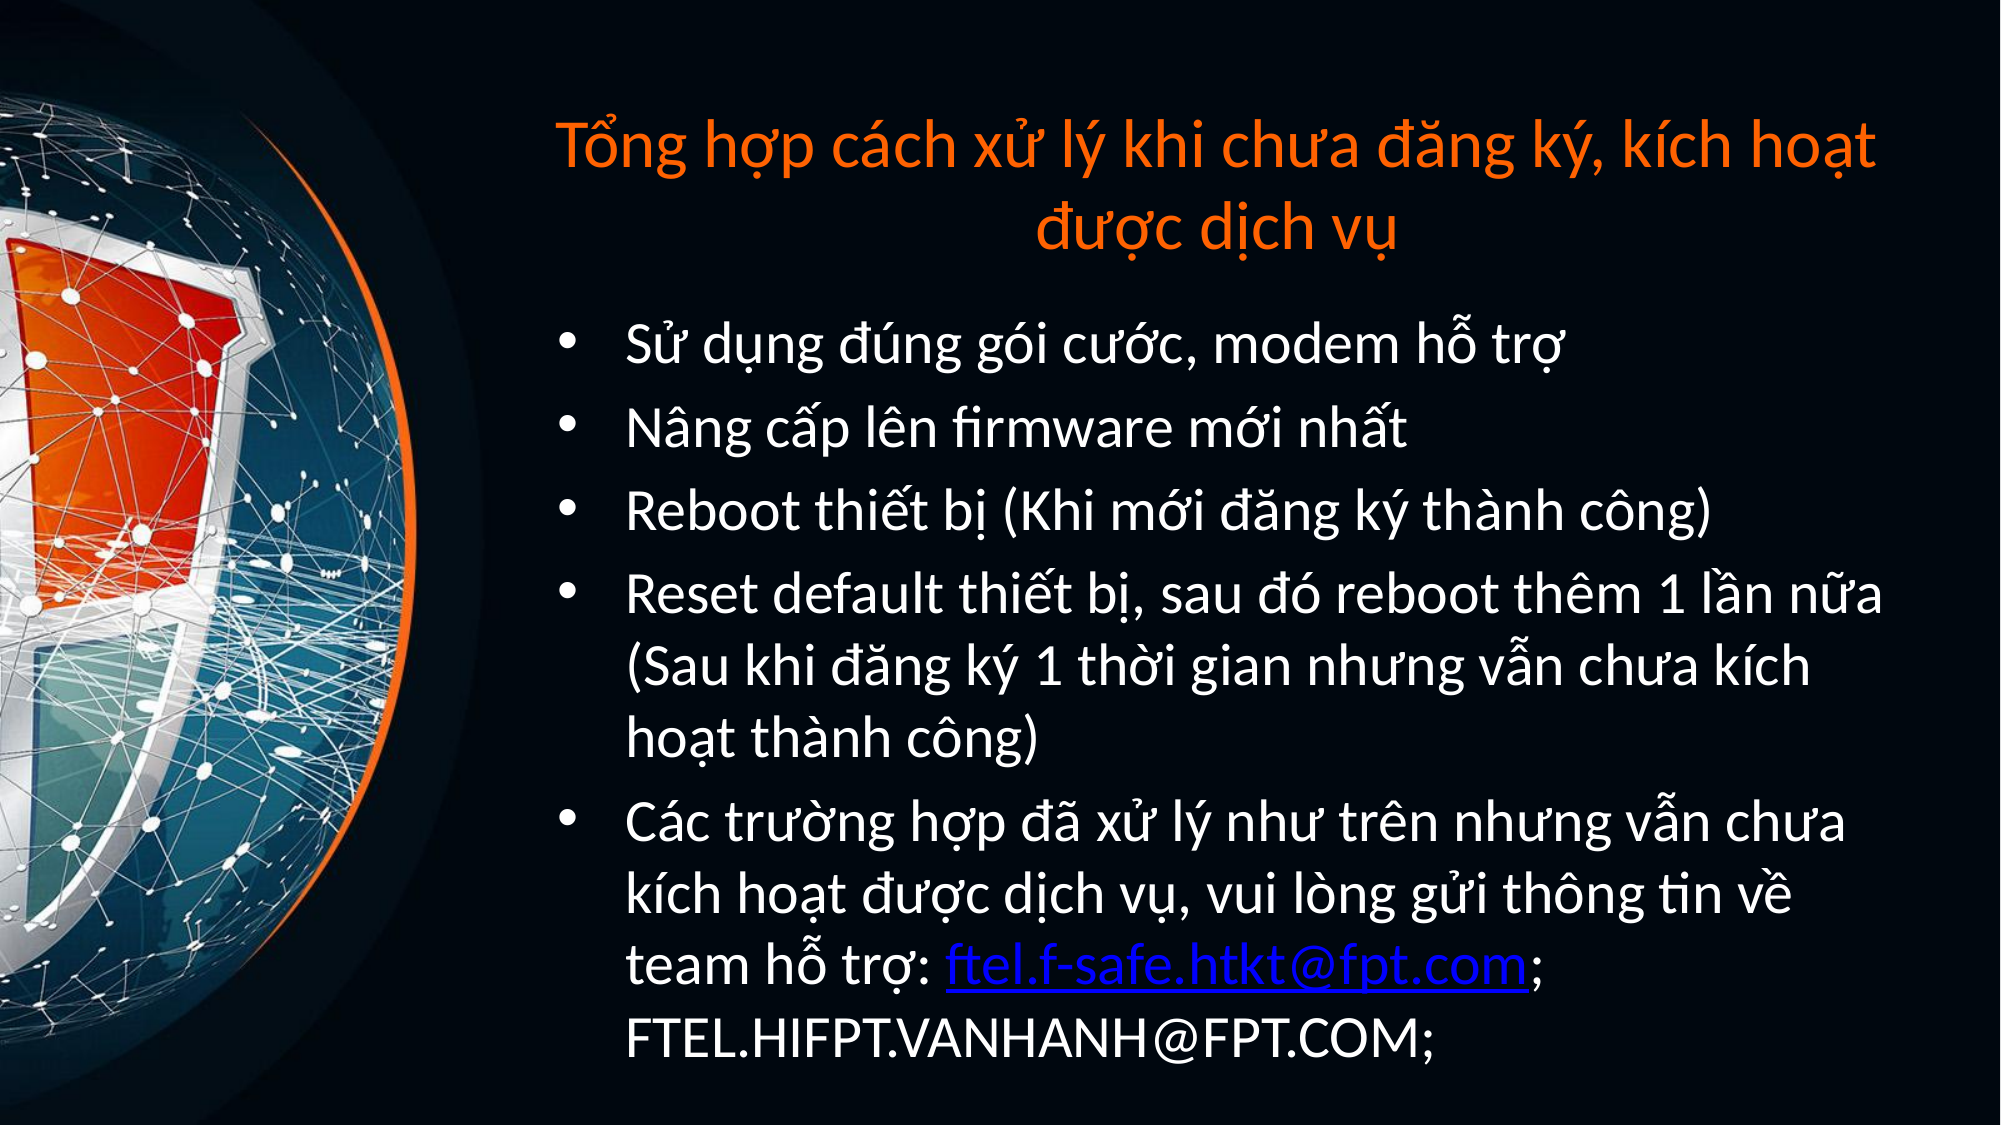

# Tổng hợp cách xử lý khi chưa đăng ký, kích hoạt được dịch vụ
Sử dụng đúng gói cước, modem hỗ trợ
Nâng cấp lên firmware mới nhất
Reboot thiết bị (Khi mới đăng ký thành công)
Reset default thiết bị, sau đó reboot thêm 1 lần nữa (Sau khi đăng ký 1 thời gian nhưng vẫn chưa kích hoạt thành công)
Các trường hợp đã xử lý như trên nhưng vẫn chưa kích hoạt được dịch vụ, vui lòng gửi thông tin về team hỗ trợ: ftel.f-safe.htkt@fpt.com; FTEL.HIFPT.VANHANH@FPT.COM;